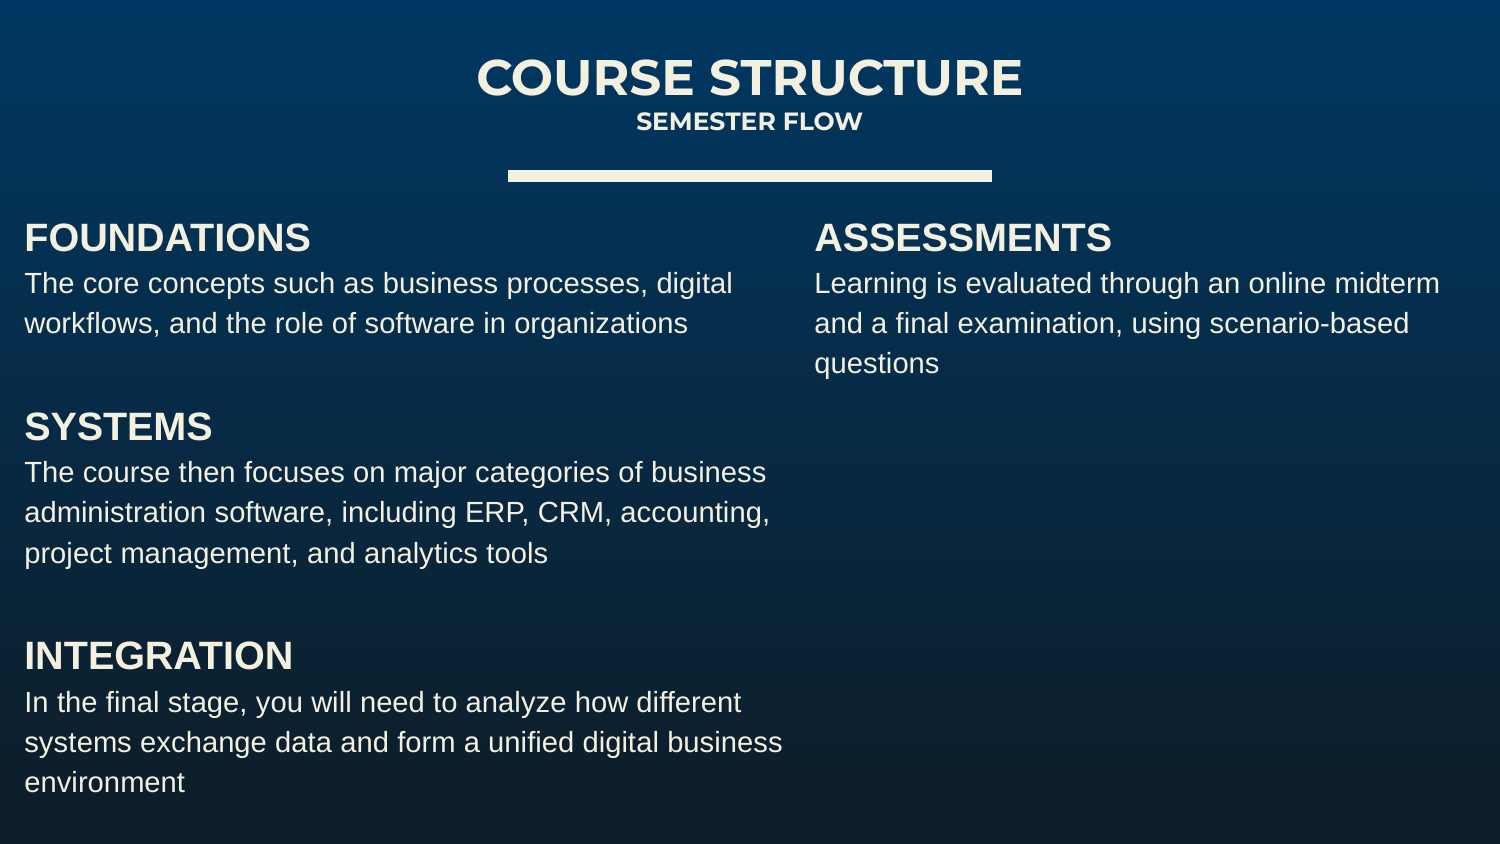

COURSE STRUCTURE
SEMESTER FLOW

FOUNDATIONS
The core concepts such as business processes, digital workflows, and the role of software in organizations

SYSTEMS
The course then focuses on major categories of business administration software, including ERP, CRM, accounting, project management, and analytics tools

INTEGRATION
In the final stage, you will need to analyze how different systems exchange data and form a unified digital business environment
ASSESSMENTS
Learning is evaluated through an online midterm and a final examination, using scenario-based questions